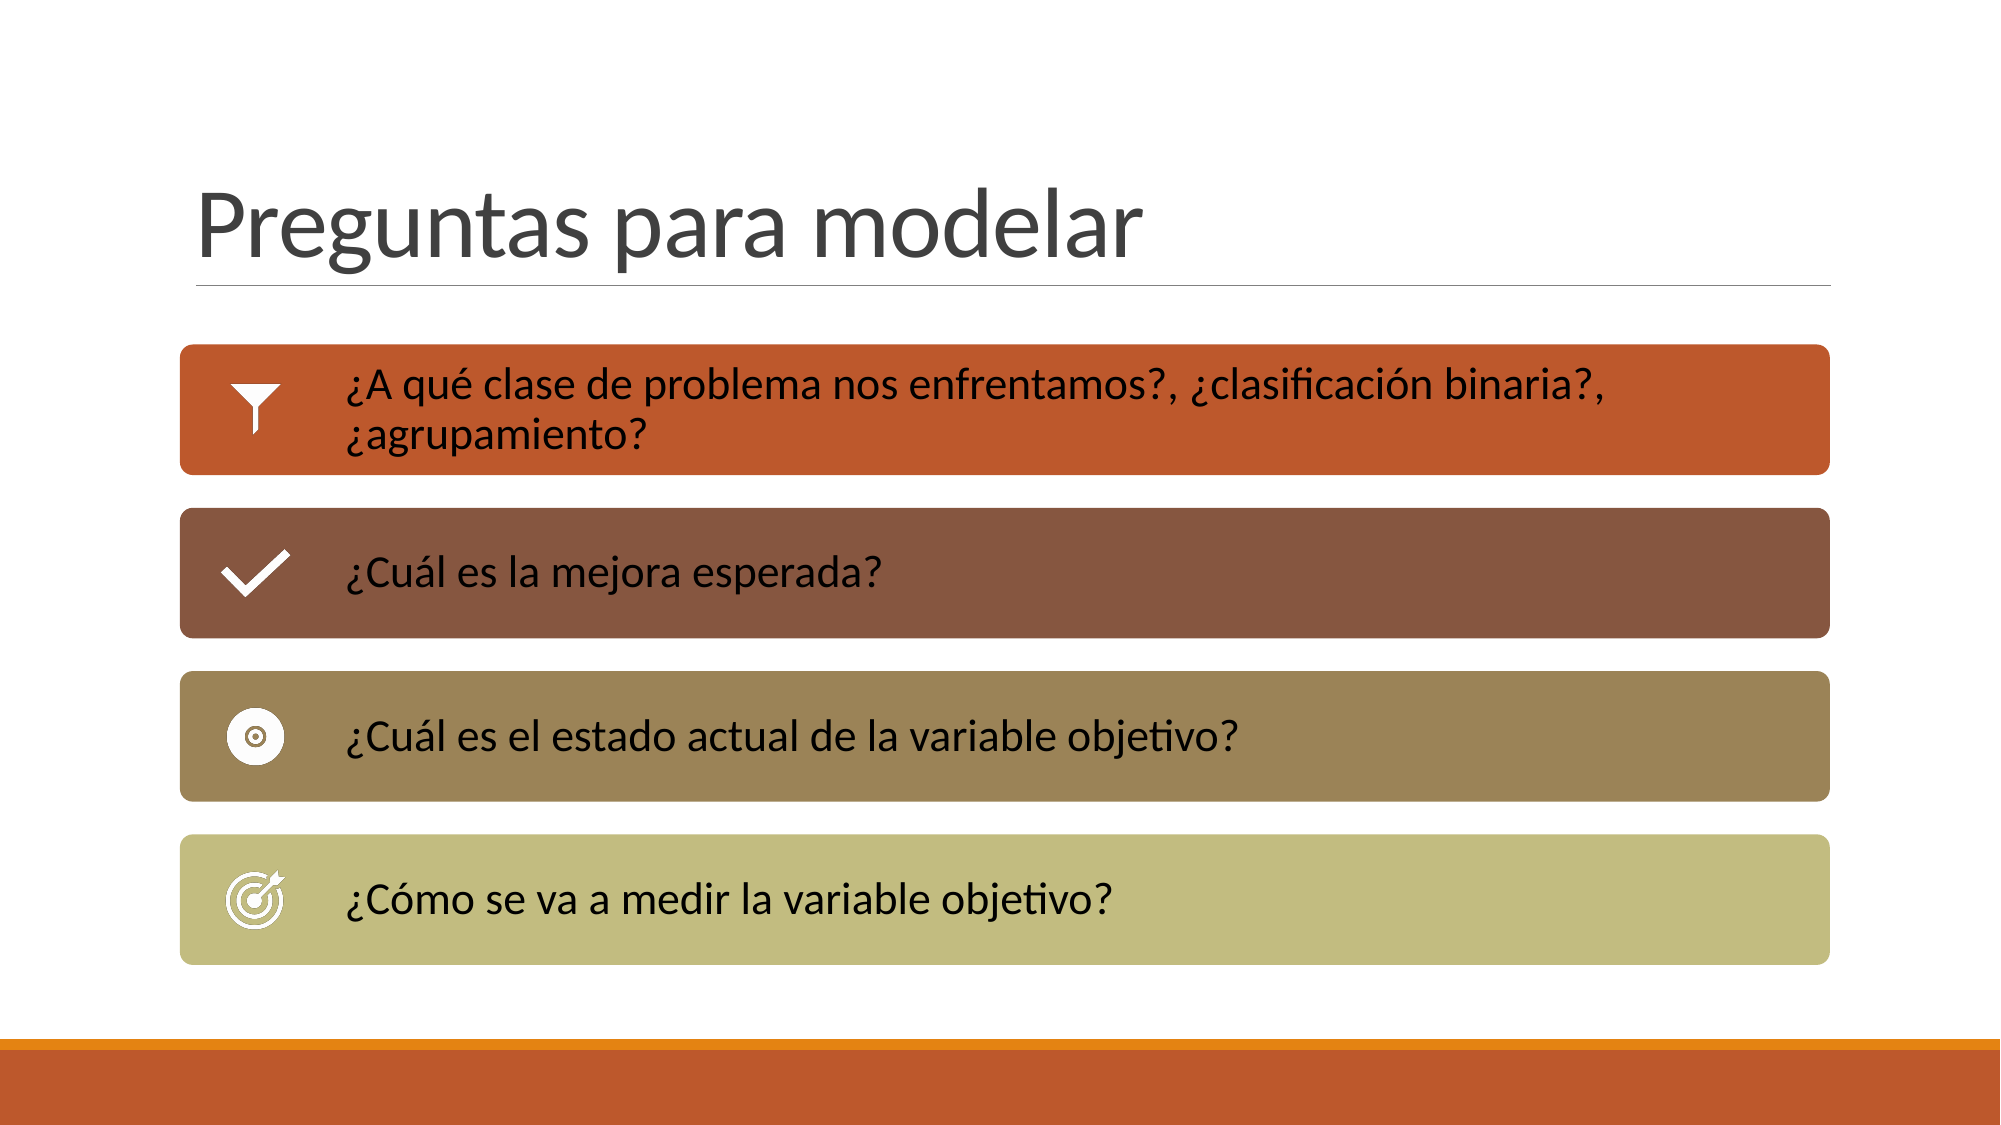

# Preguntas para modelar
¿A qué clase de problema nos enfrentamos?, ¿clasificación binaria?, ¿agrupamiento?
¿Cuál es la mejora esperada?
¿Cuál es el estado actual de la variable objetivo?
¿Cómo se va a medir la variable objetivo?